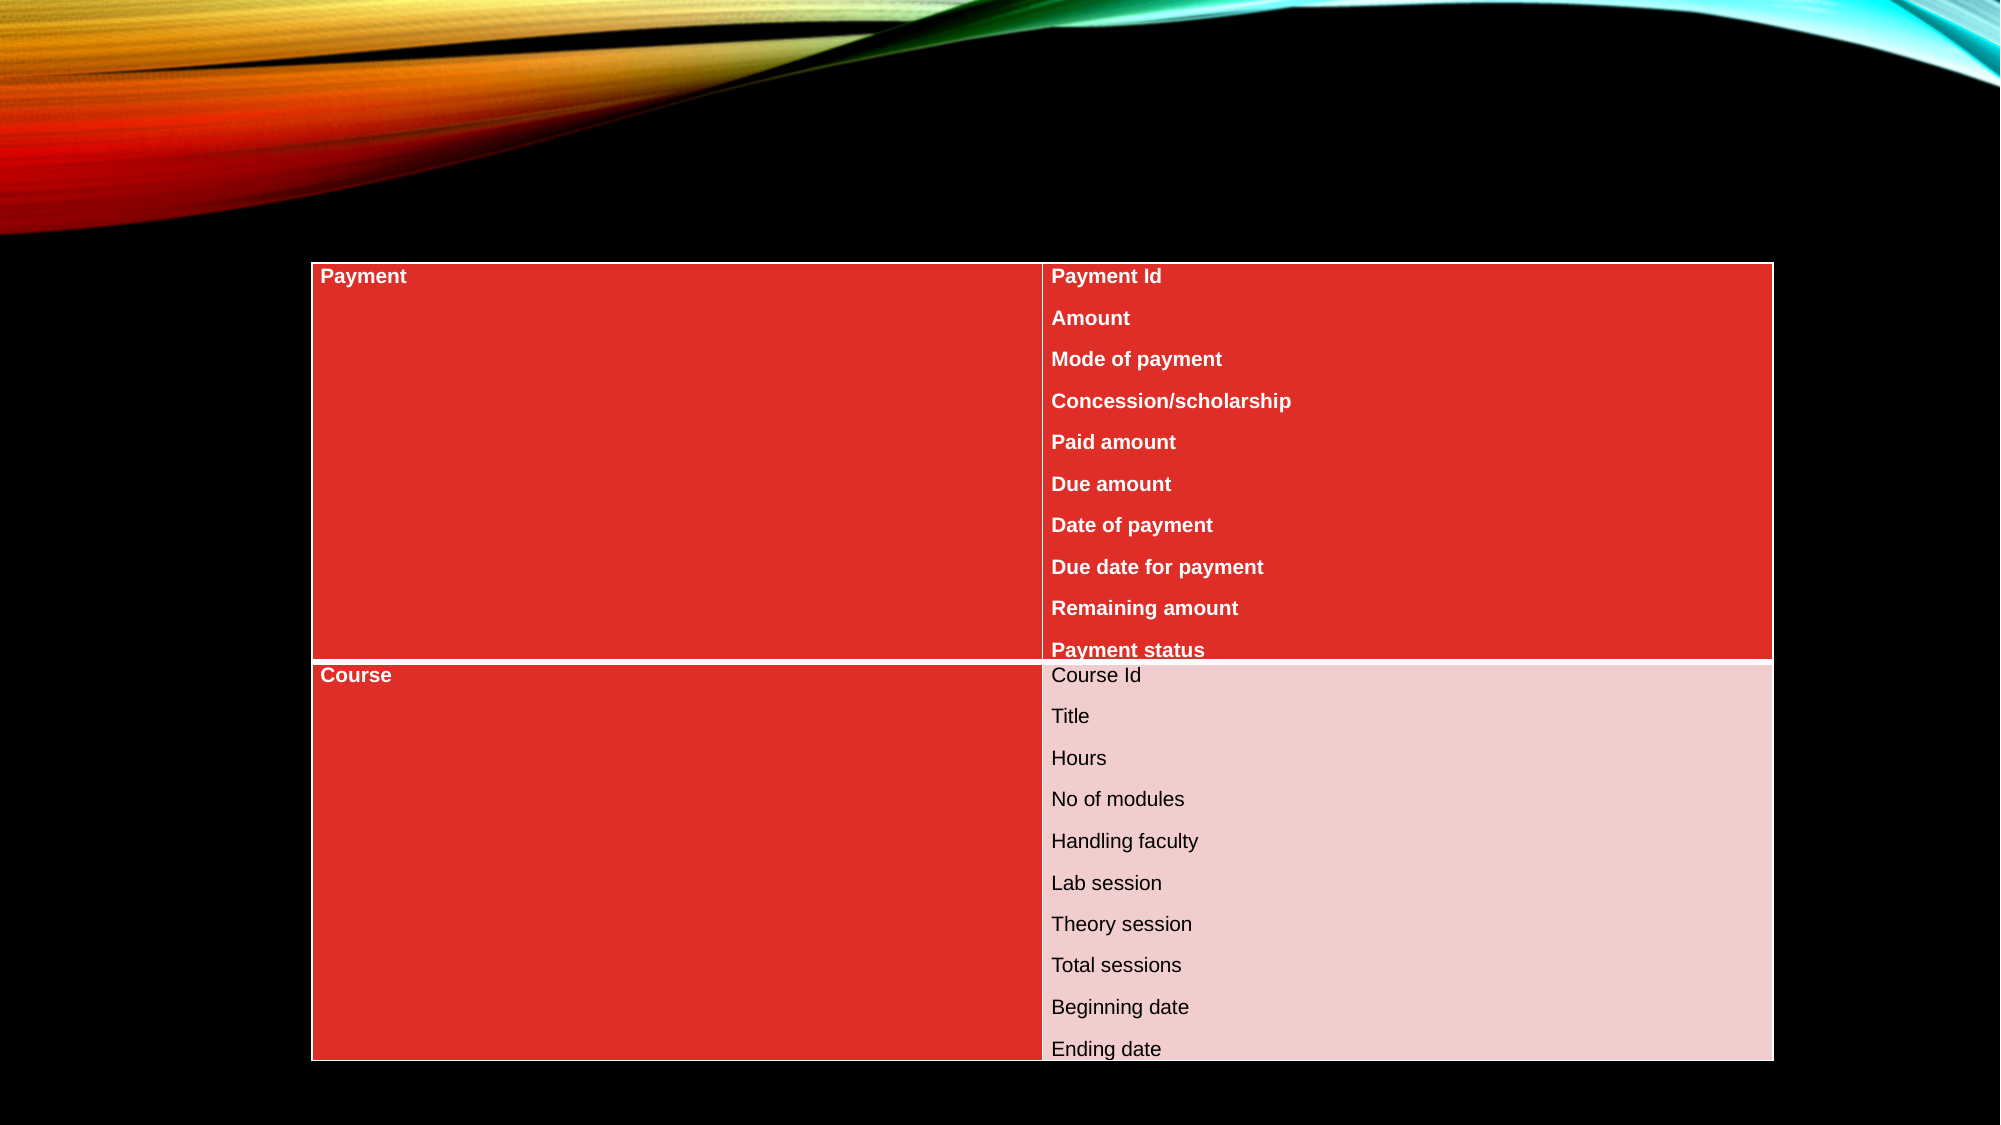

| Payment | Payment Id Amount Mode of payment Concession/scholarship Paid amount Due amount Date of payment Due date for payment Remaining amount Payment status |
| --- | --- |
| Course | Course Id Title Hours No of modules Handling faculty Lab session Theory session Total sessions Beginning date Ending date |